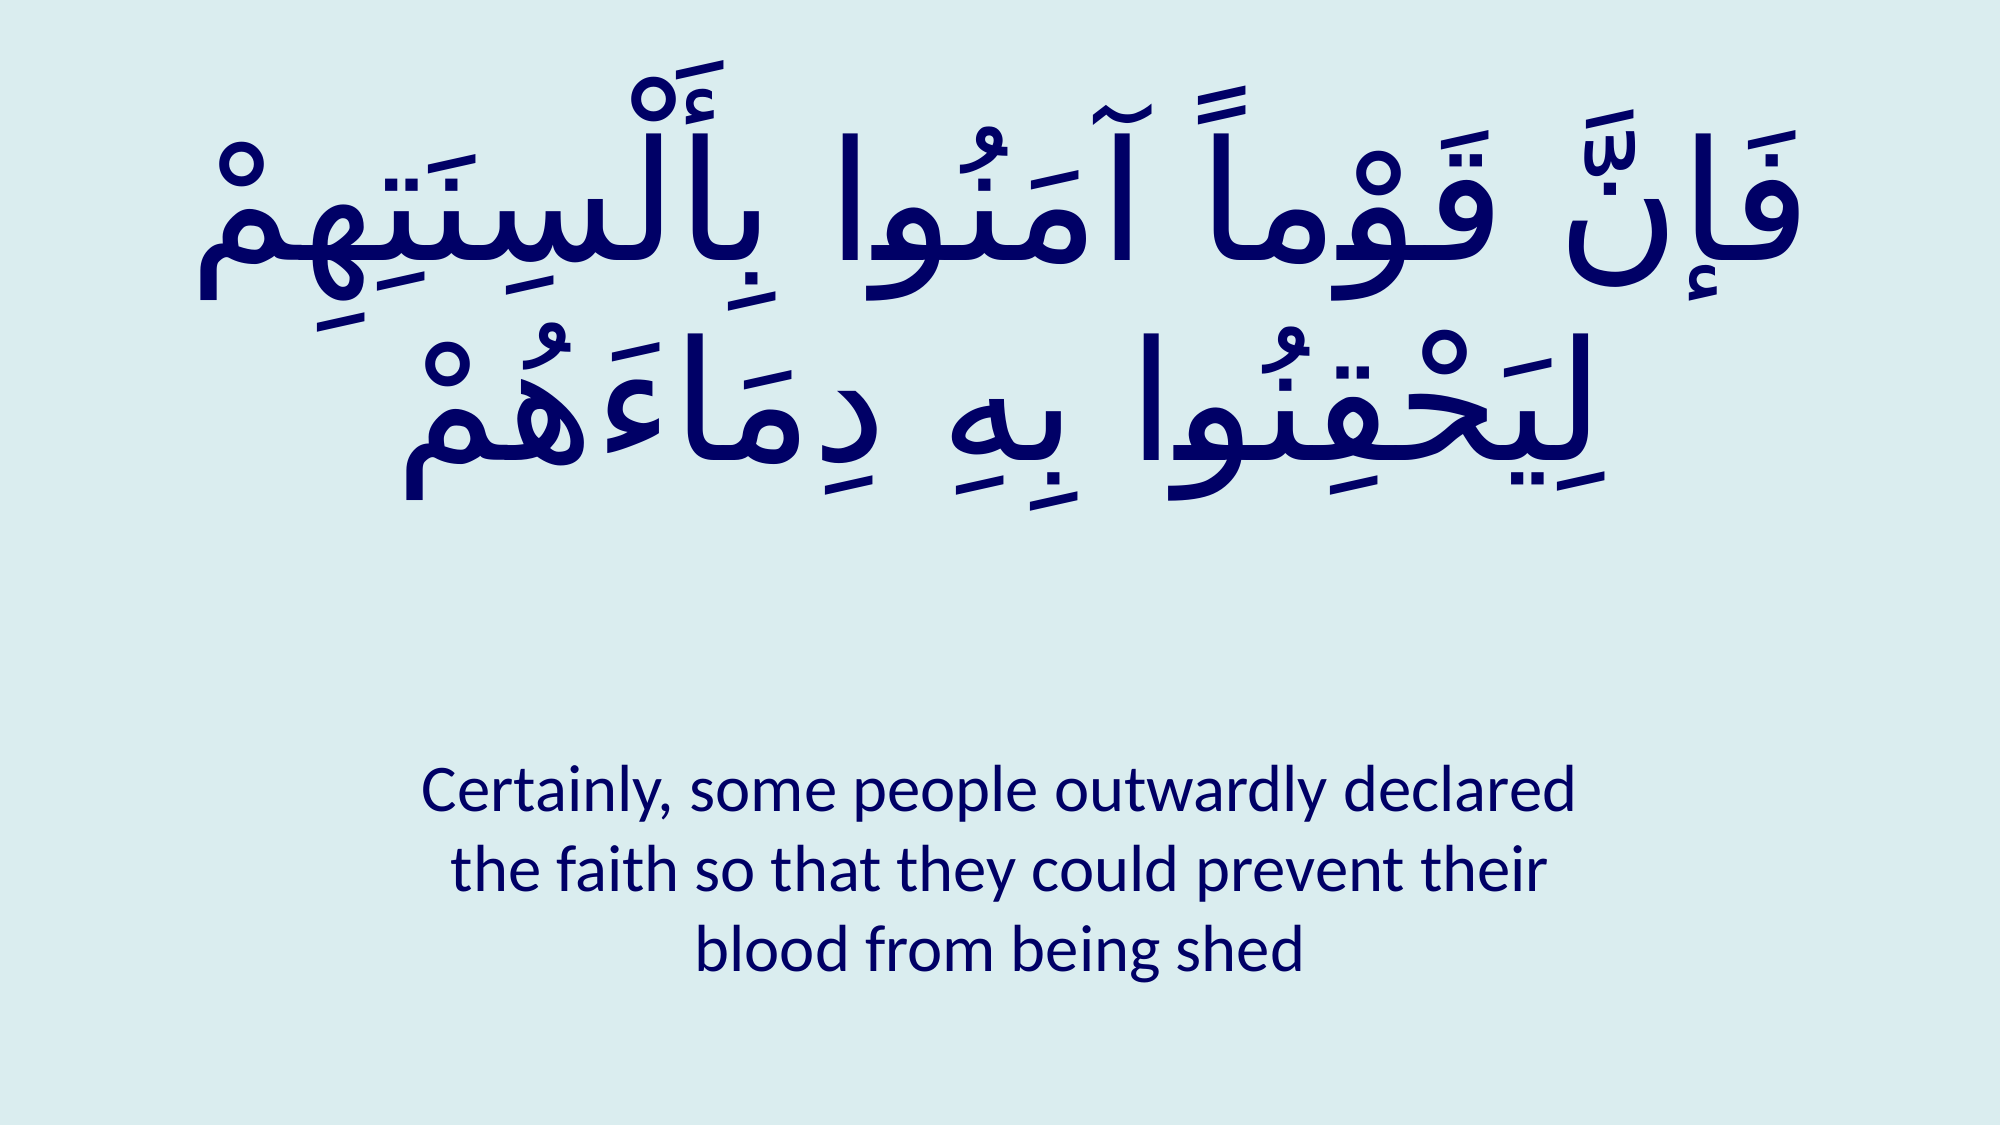

# فَإنَّ قَوْماً آمَنُوا بِأَلْسِنَتِهِمْ لِيَحْقِنُوا بِهِ دِمَاءَهُمْ
Certainly, some people outwardly declared the faith so that they could prevent their blood from being shed